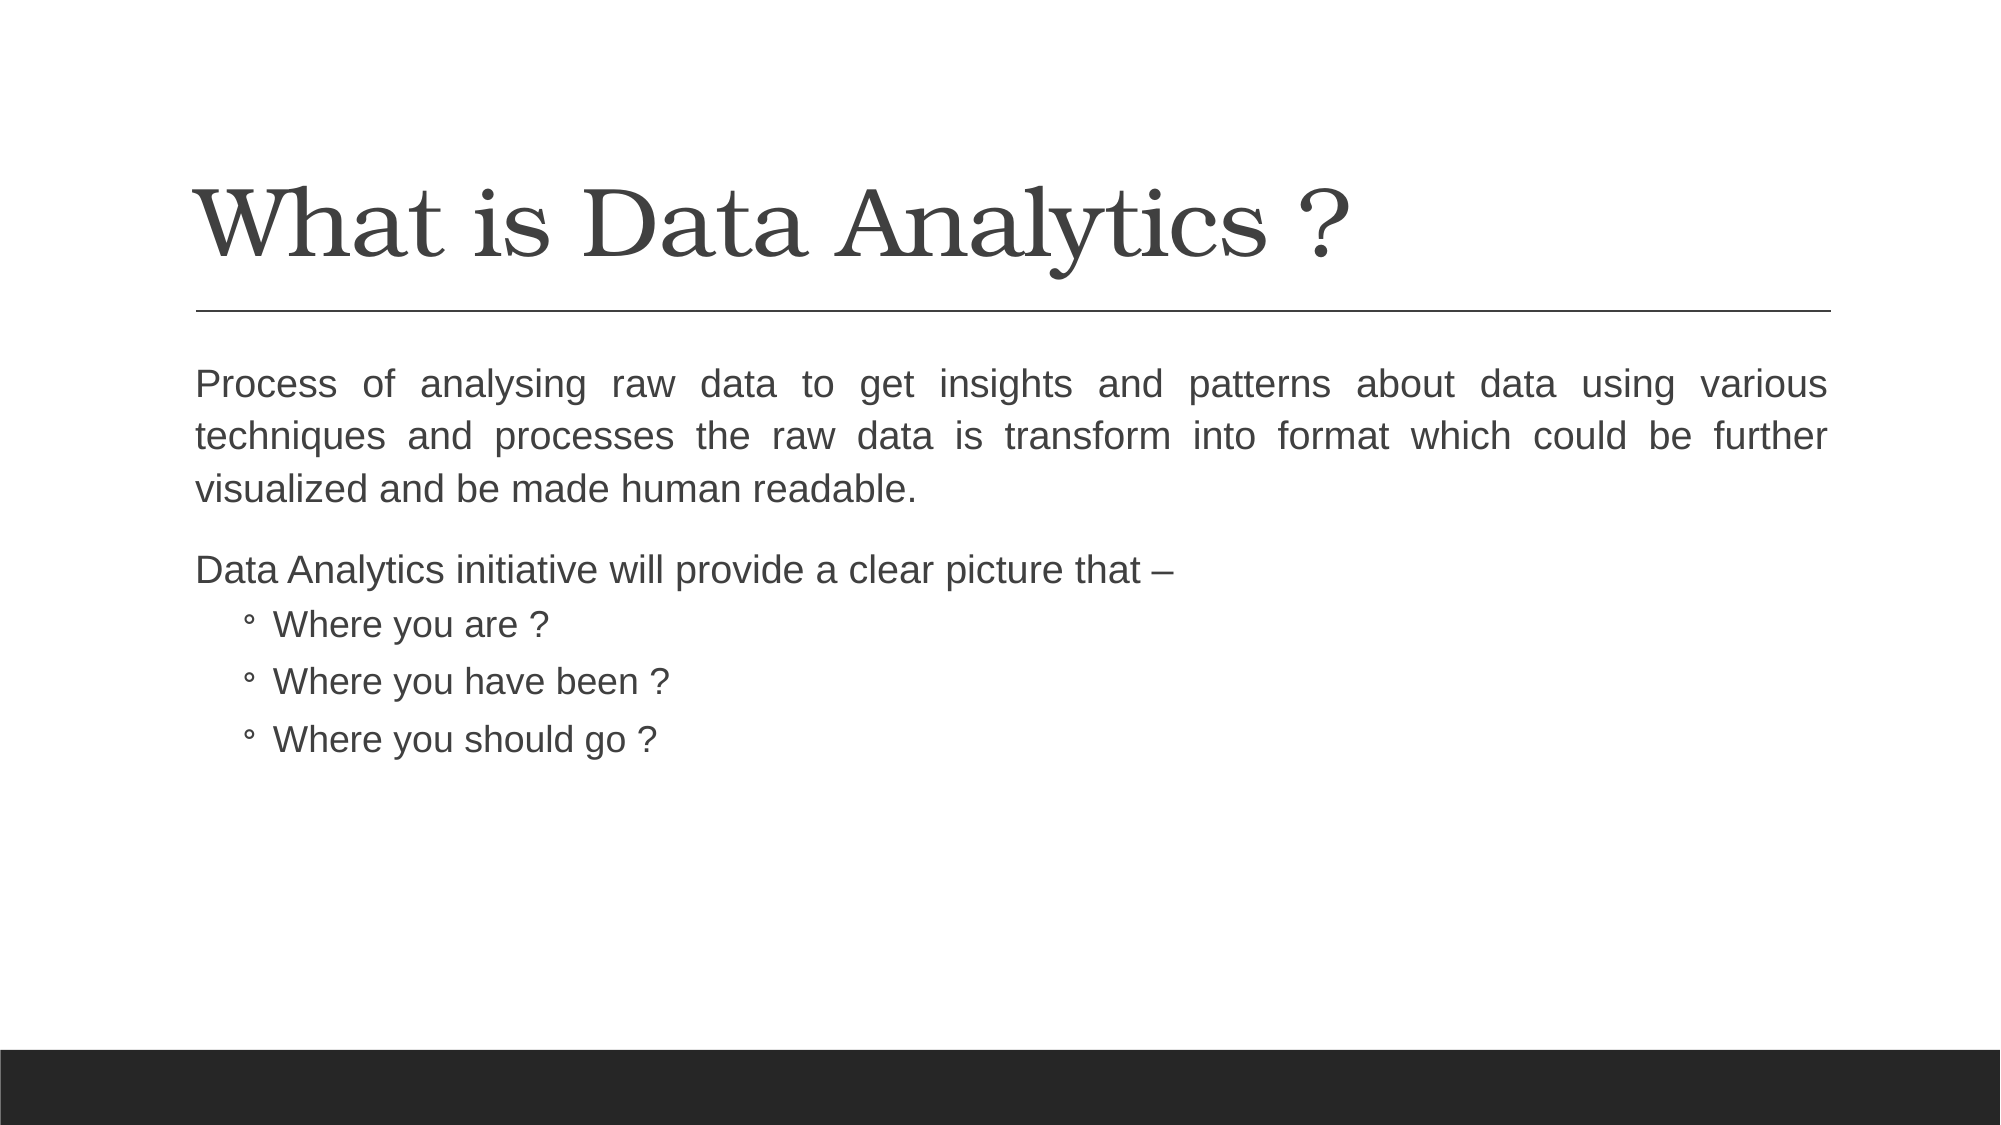

# What is Data Analytics ?
Process of analysing raw data to get insights and patterns about data using various techniques and processes the raw data is transform into format which could be further visualized and be made human readable.
Data Analytics initiative will provide a clear picture that –
Where you are ?
Where you have been ?
Where you should go ?